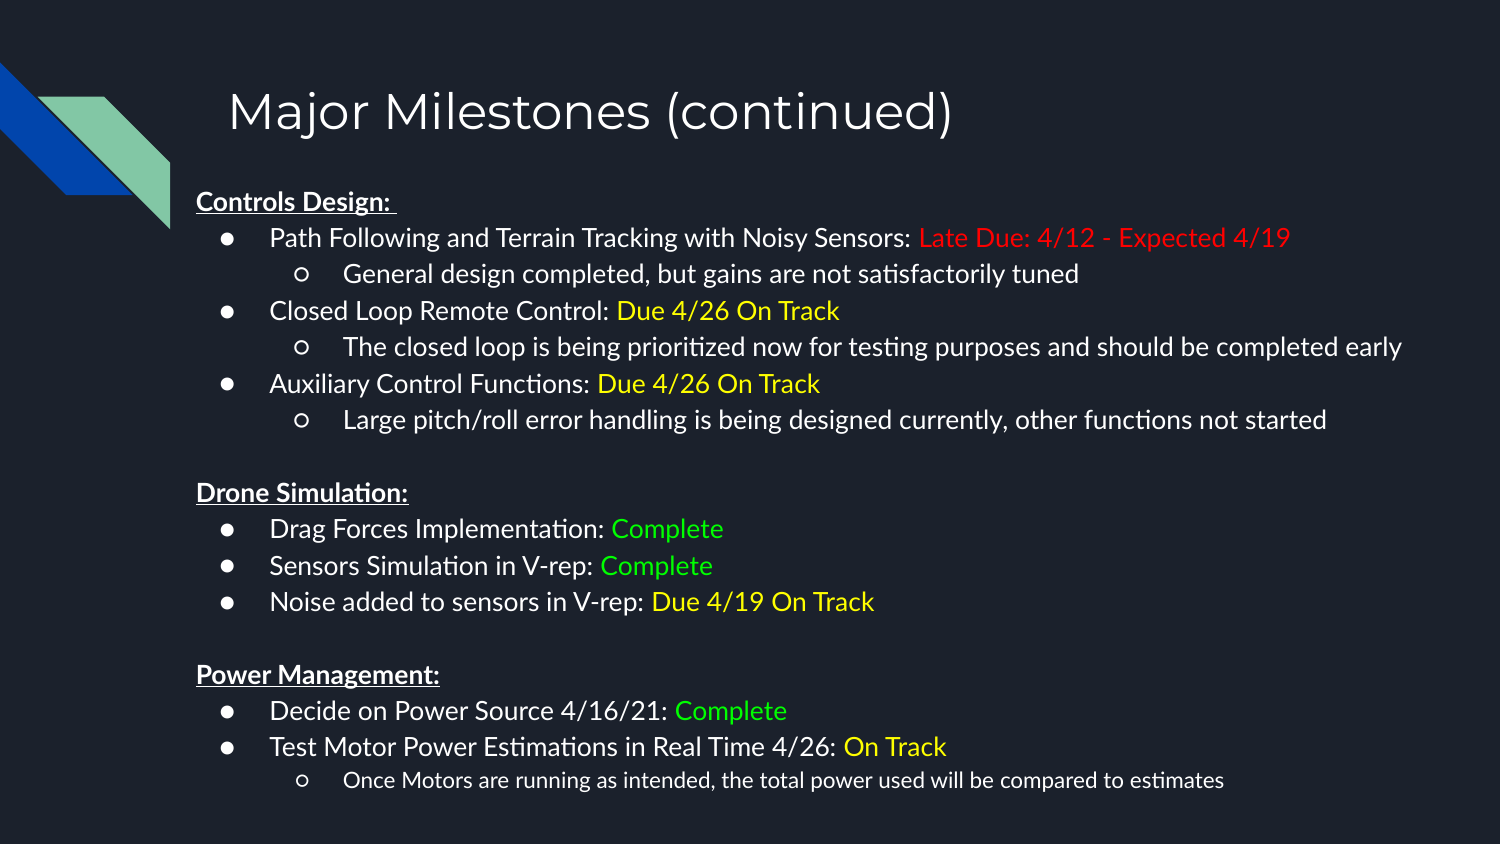

# Major Milestones (continued)
Controls Design:
Path Following and Terrain Tracking with Noisy Sensors: Late Due: 4/12 - Expected 4/19
General design completed, but gains are not satisfactorily tuned
Closed Loop Remote Control: Due 4/26 On Track
The closed loop is being prioritized now for testing purposes and should be completed early
Auxiliary Control Functions: Due 4/26 On Track
Large pitch/roll error handling is being designed currently, other functions not started

Drone Simulation:
Drag Forces Implementation: Complete
Sensors Simulation in V-rep: Complete
Noise added to sensors in V-rep: Due 4/19 On Track

Power Management:
Decide on Power Source 4/16/21: Complete
Test Motor Power Estimations in Real Time 4/26: On Track
Once Motors are running as intended, the total power used will be compared to estimates